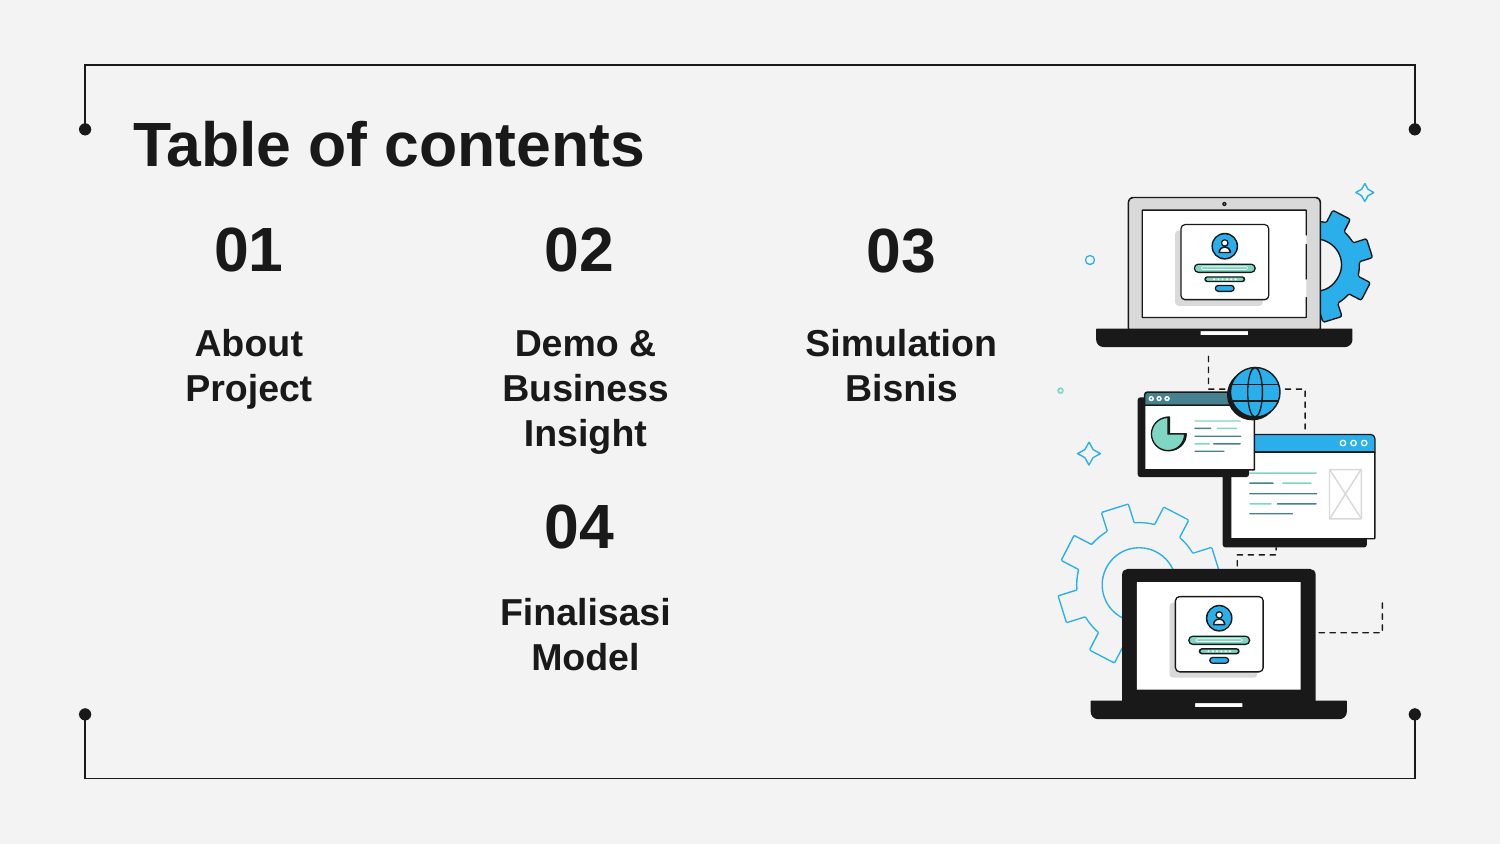

Table of contents

# 01
02
03
About Project
Demo & Business Insight
Simulation Bisnis
04
Finalisasi Model